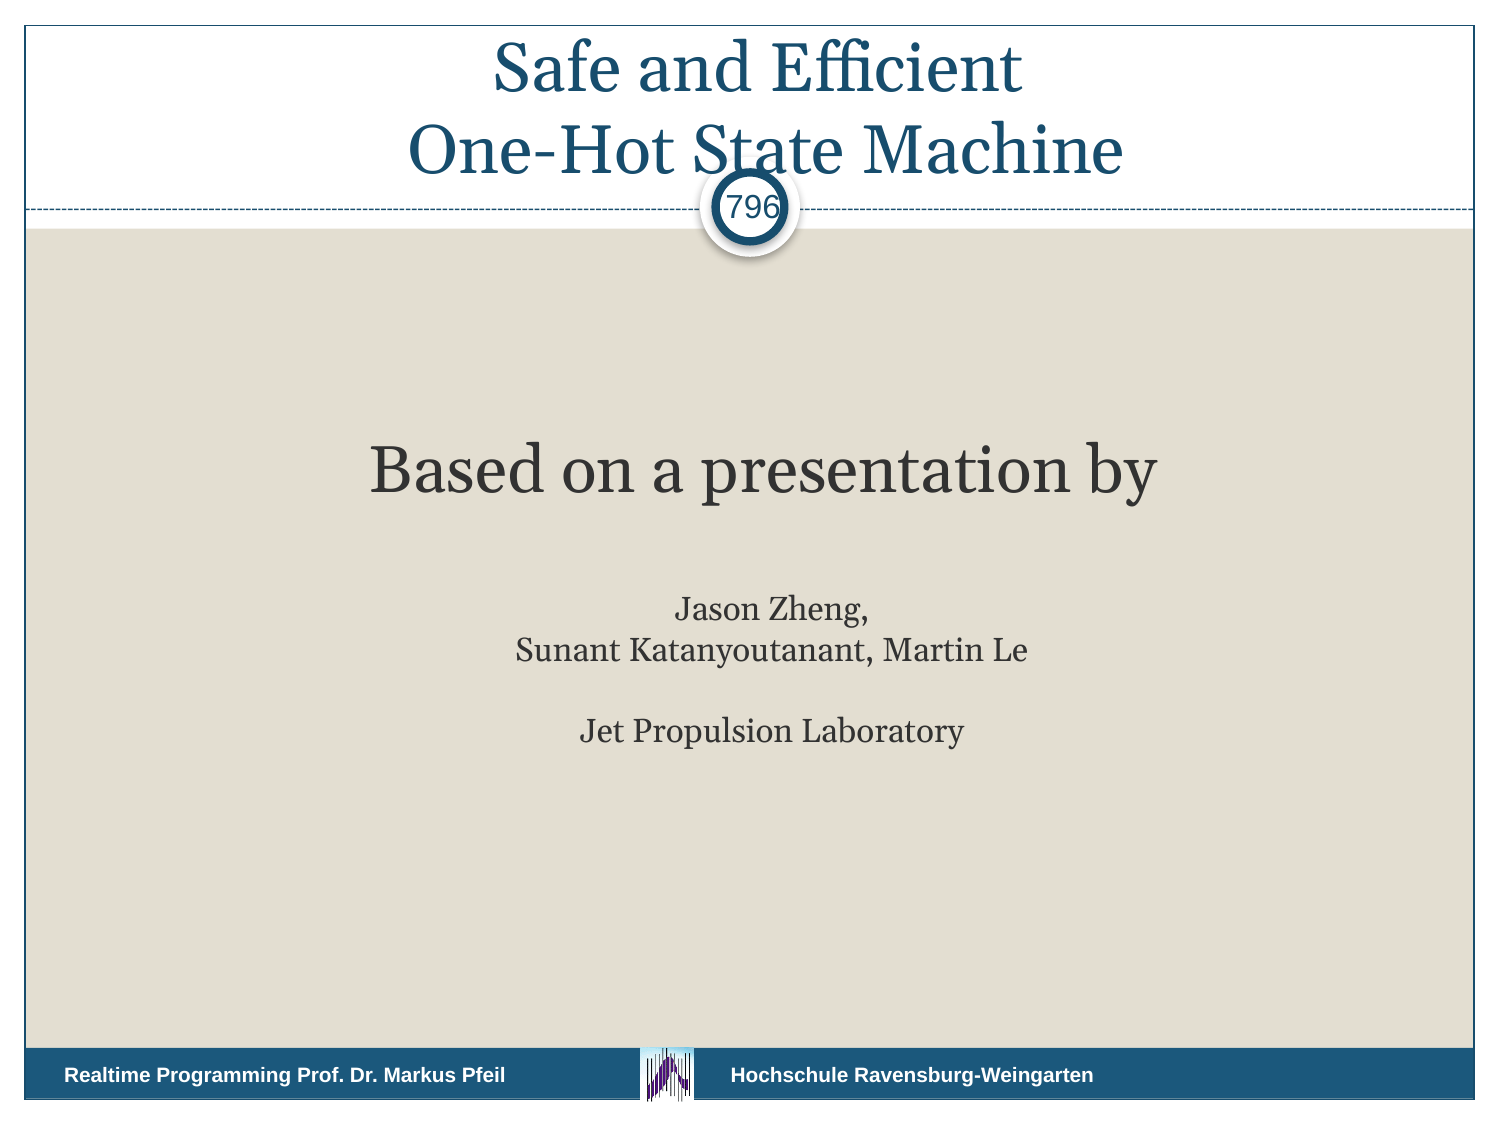

# Safe and Efficient One-Hot State Machine
796
Based on a presentation by

Jason Zheng,
Sunant Katanyoutanant, Martin Le

Jet Propulsion Laboratory

Realtime Programming Prof. Dr. Markus Pfeil